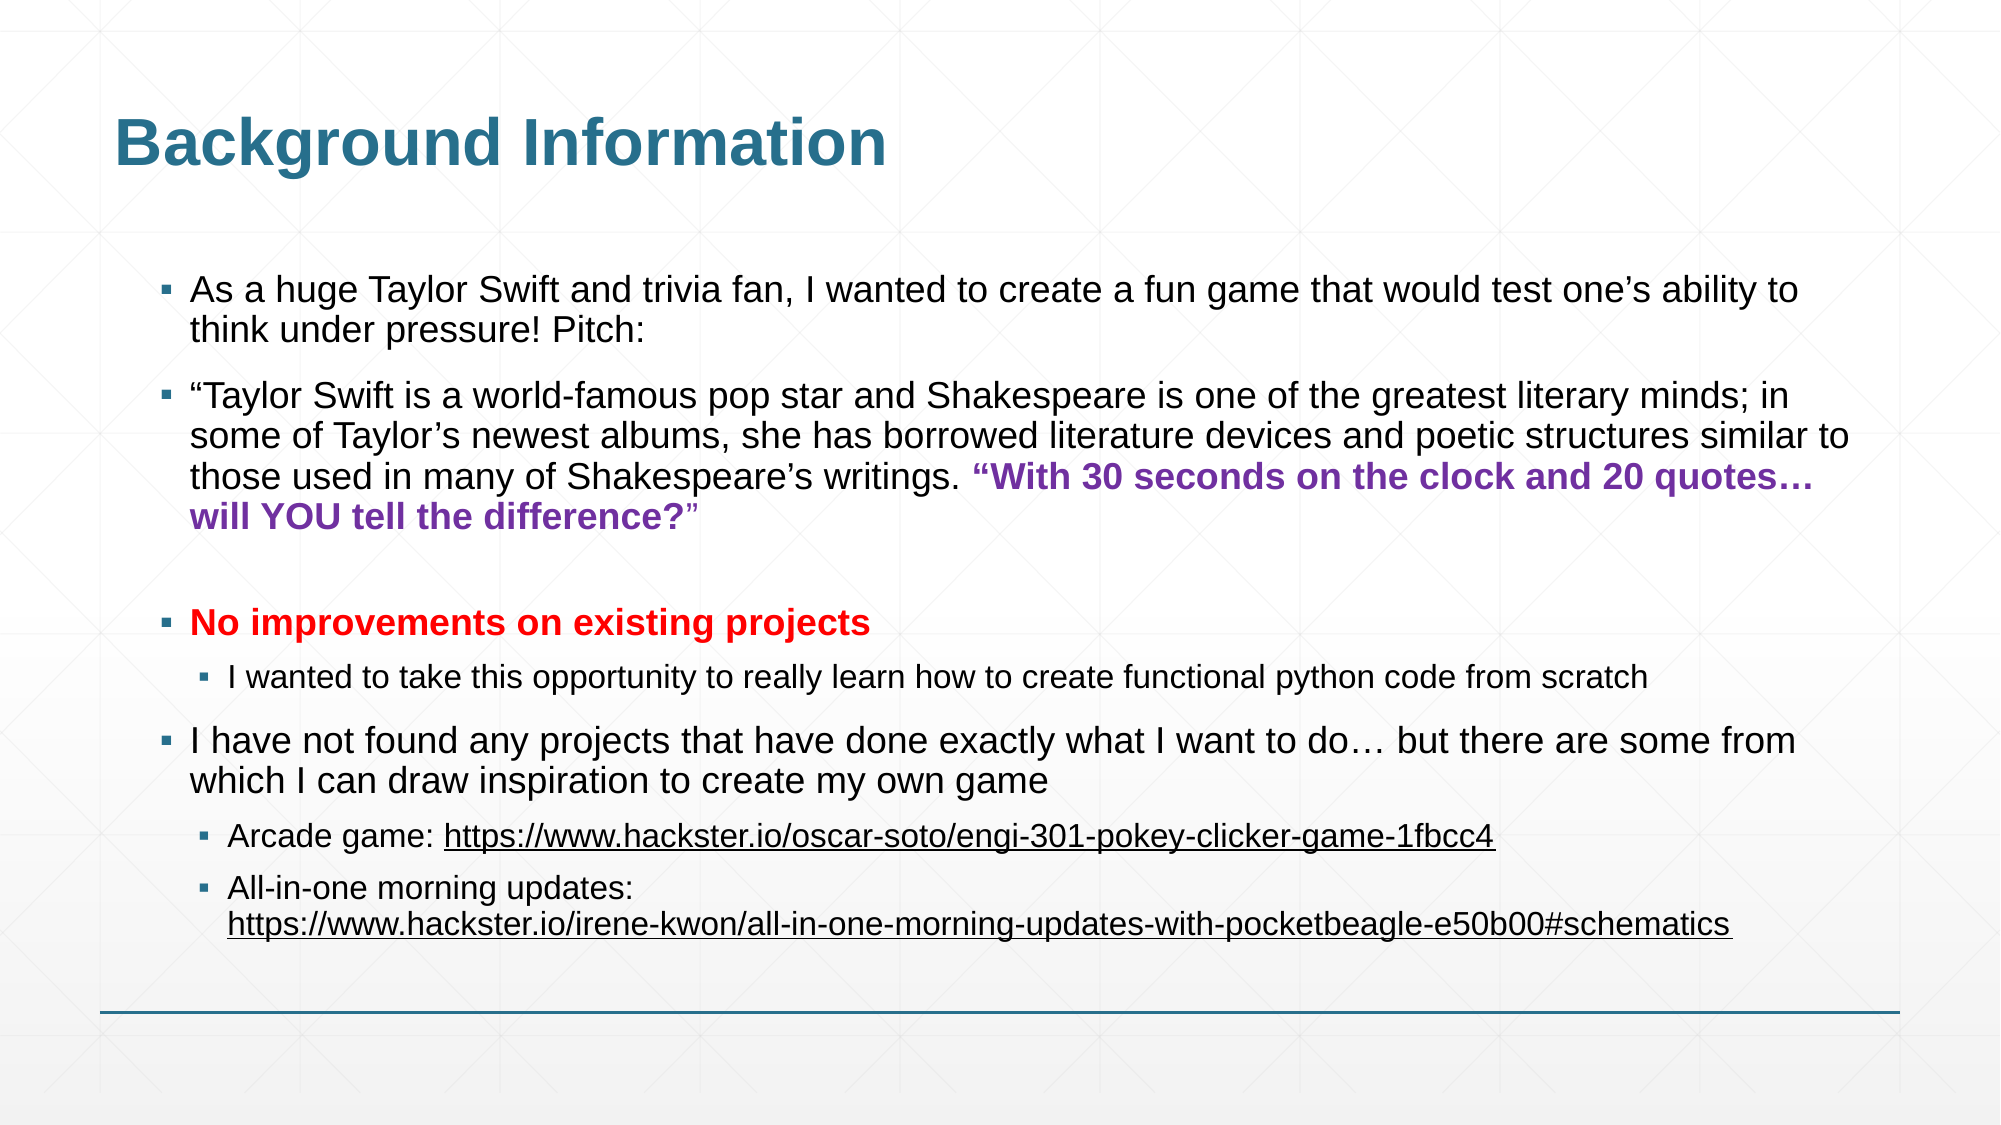

# Background Information

As a huge Taylor Swift and trivia fan, I wanted to create a fun game that would test one’s ability to think under pressure! Pitch:
“Taylor Swift is a world-famous pop star and Shakespeare is one of the greatest literary minds; in some of Taylor’s newest albums, she has borrowed literature devices and poetic structures similar to those used in many of Shakespeare’s writings. “With 30 seconds on the clock and 20 quotes… will YOU tell the difference?”
No improvements on existing projects
I wanted to take this opportunity to really learn how to create functional python code from scratch
I have not found any projects that have done exactly what I want to do… but there are some from which I can draw inspiration to create my own game
Arcade game: https://www.hackster.io/oscar-soto/engi-301-pokey-clicker-game-1fbcc4
All-in-one morning updates: https://www.hackster.io/irene-kwon/all-in-one-morning-updates-with-pocketbeagle-e50b00#schematics